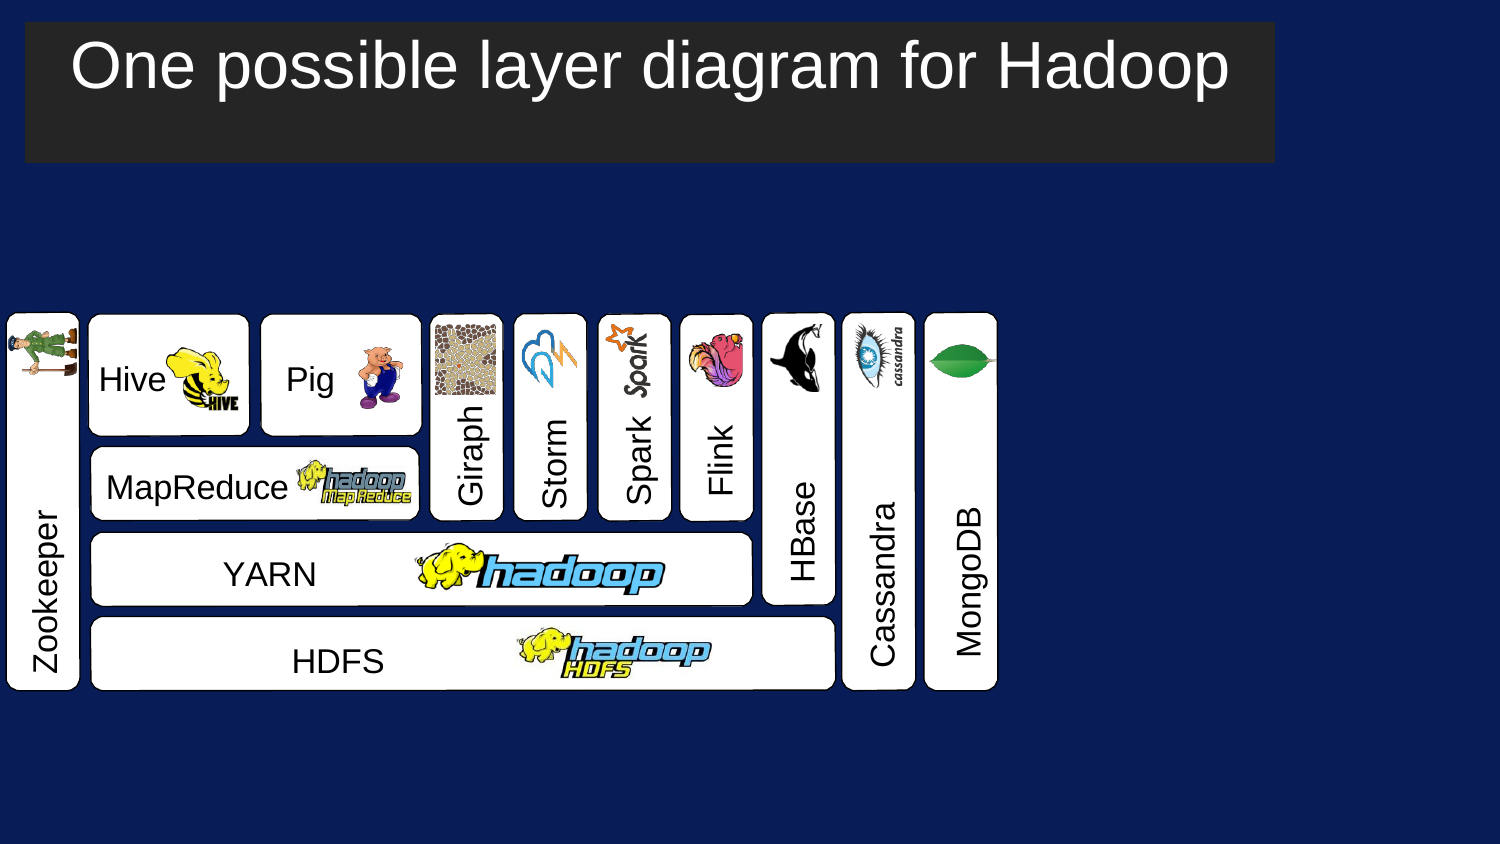

# One possible layer diagram for Hadoop

Hive
Pig
Giraph
Spark
Storm
Flink

MapReduce

YARN

HDFS
HBase
Cassandra
MongoDB

Zookeeper